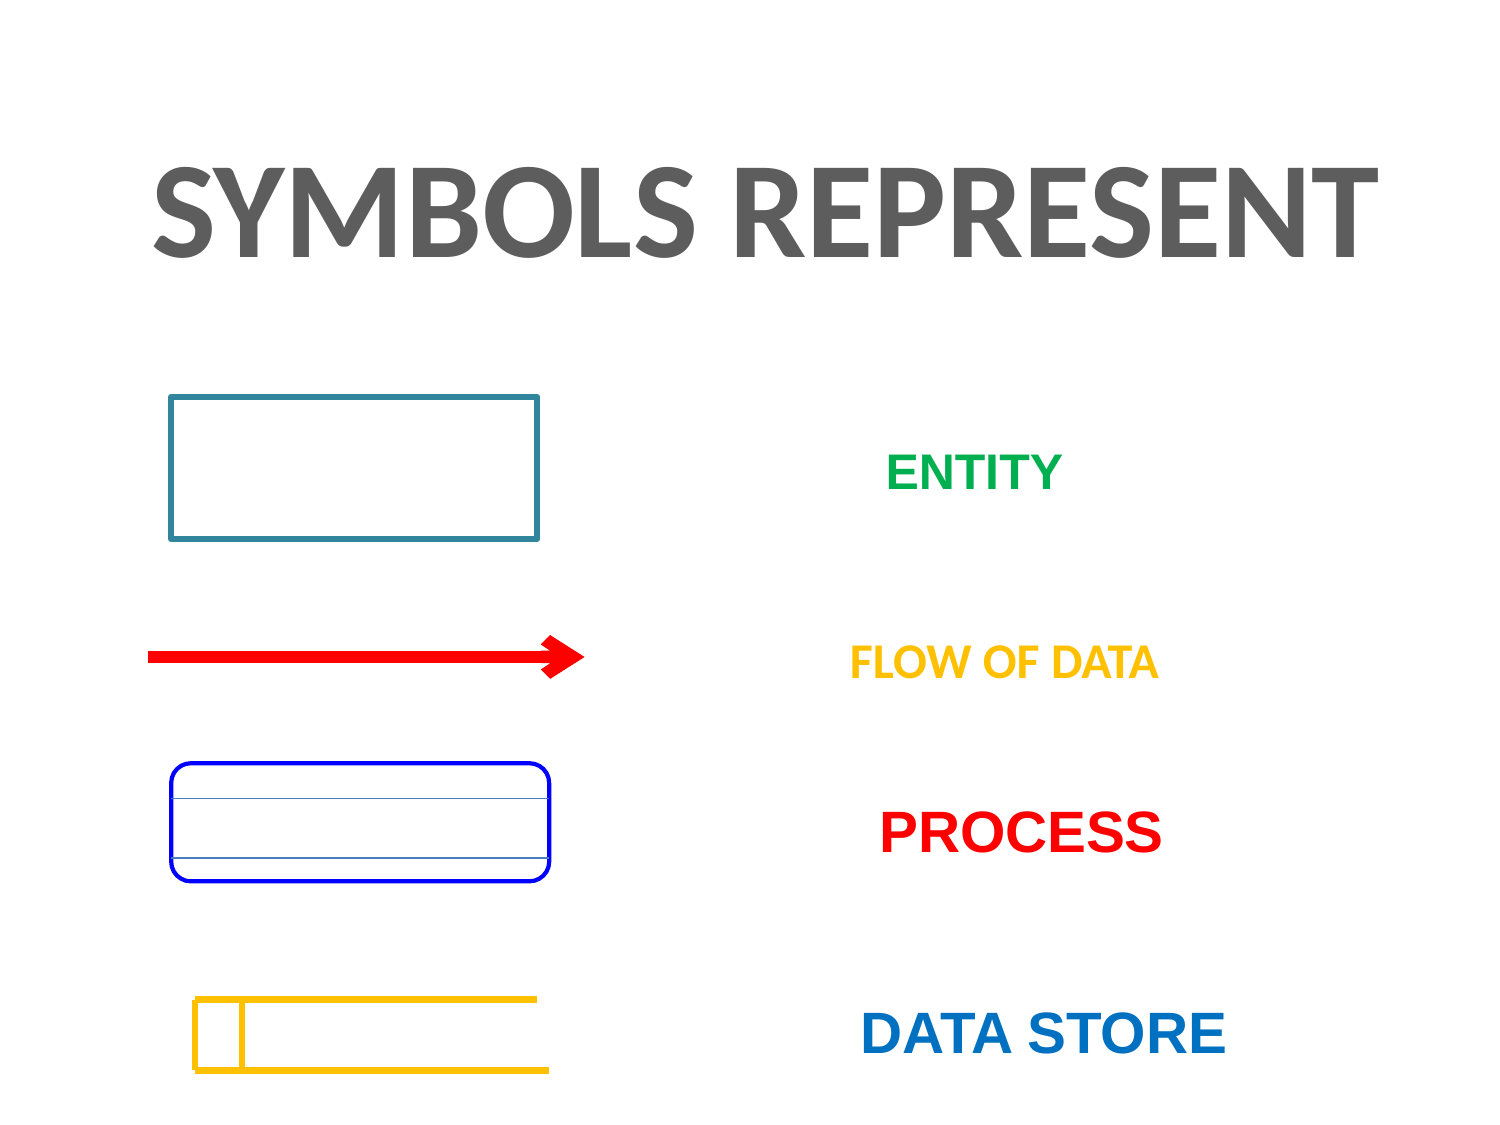

SYMBOLS REPRESENT

ENTITY
FLOW OF DATA

PROCESS
DATA STORE